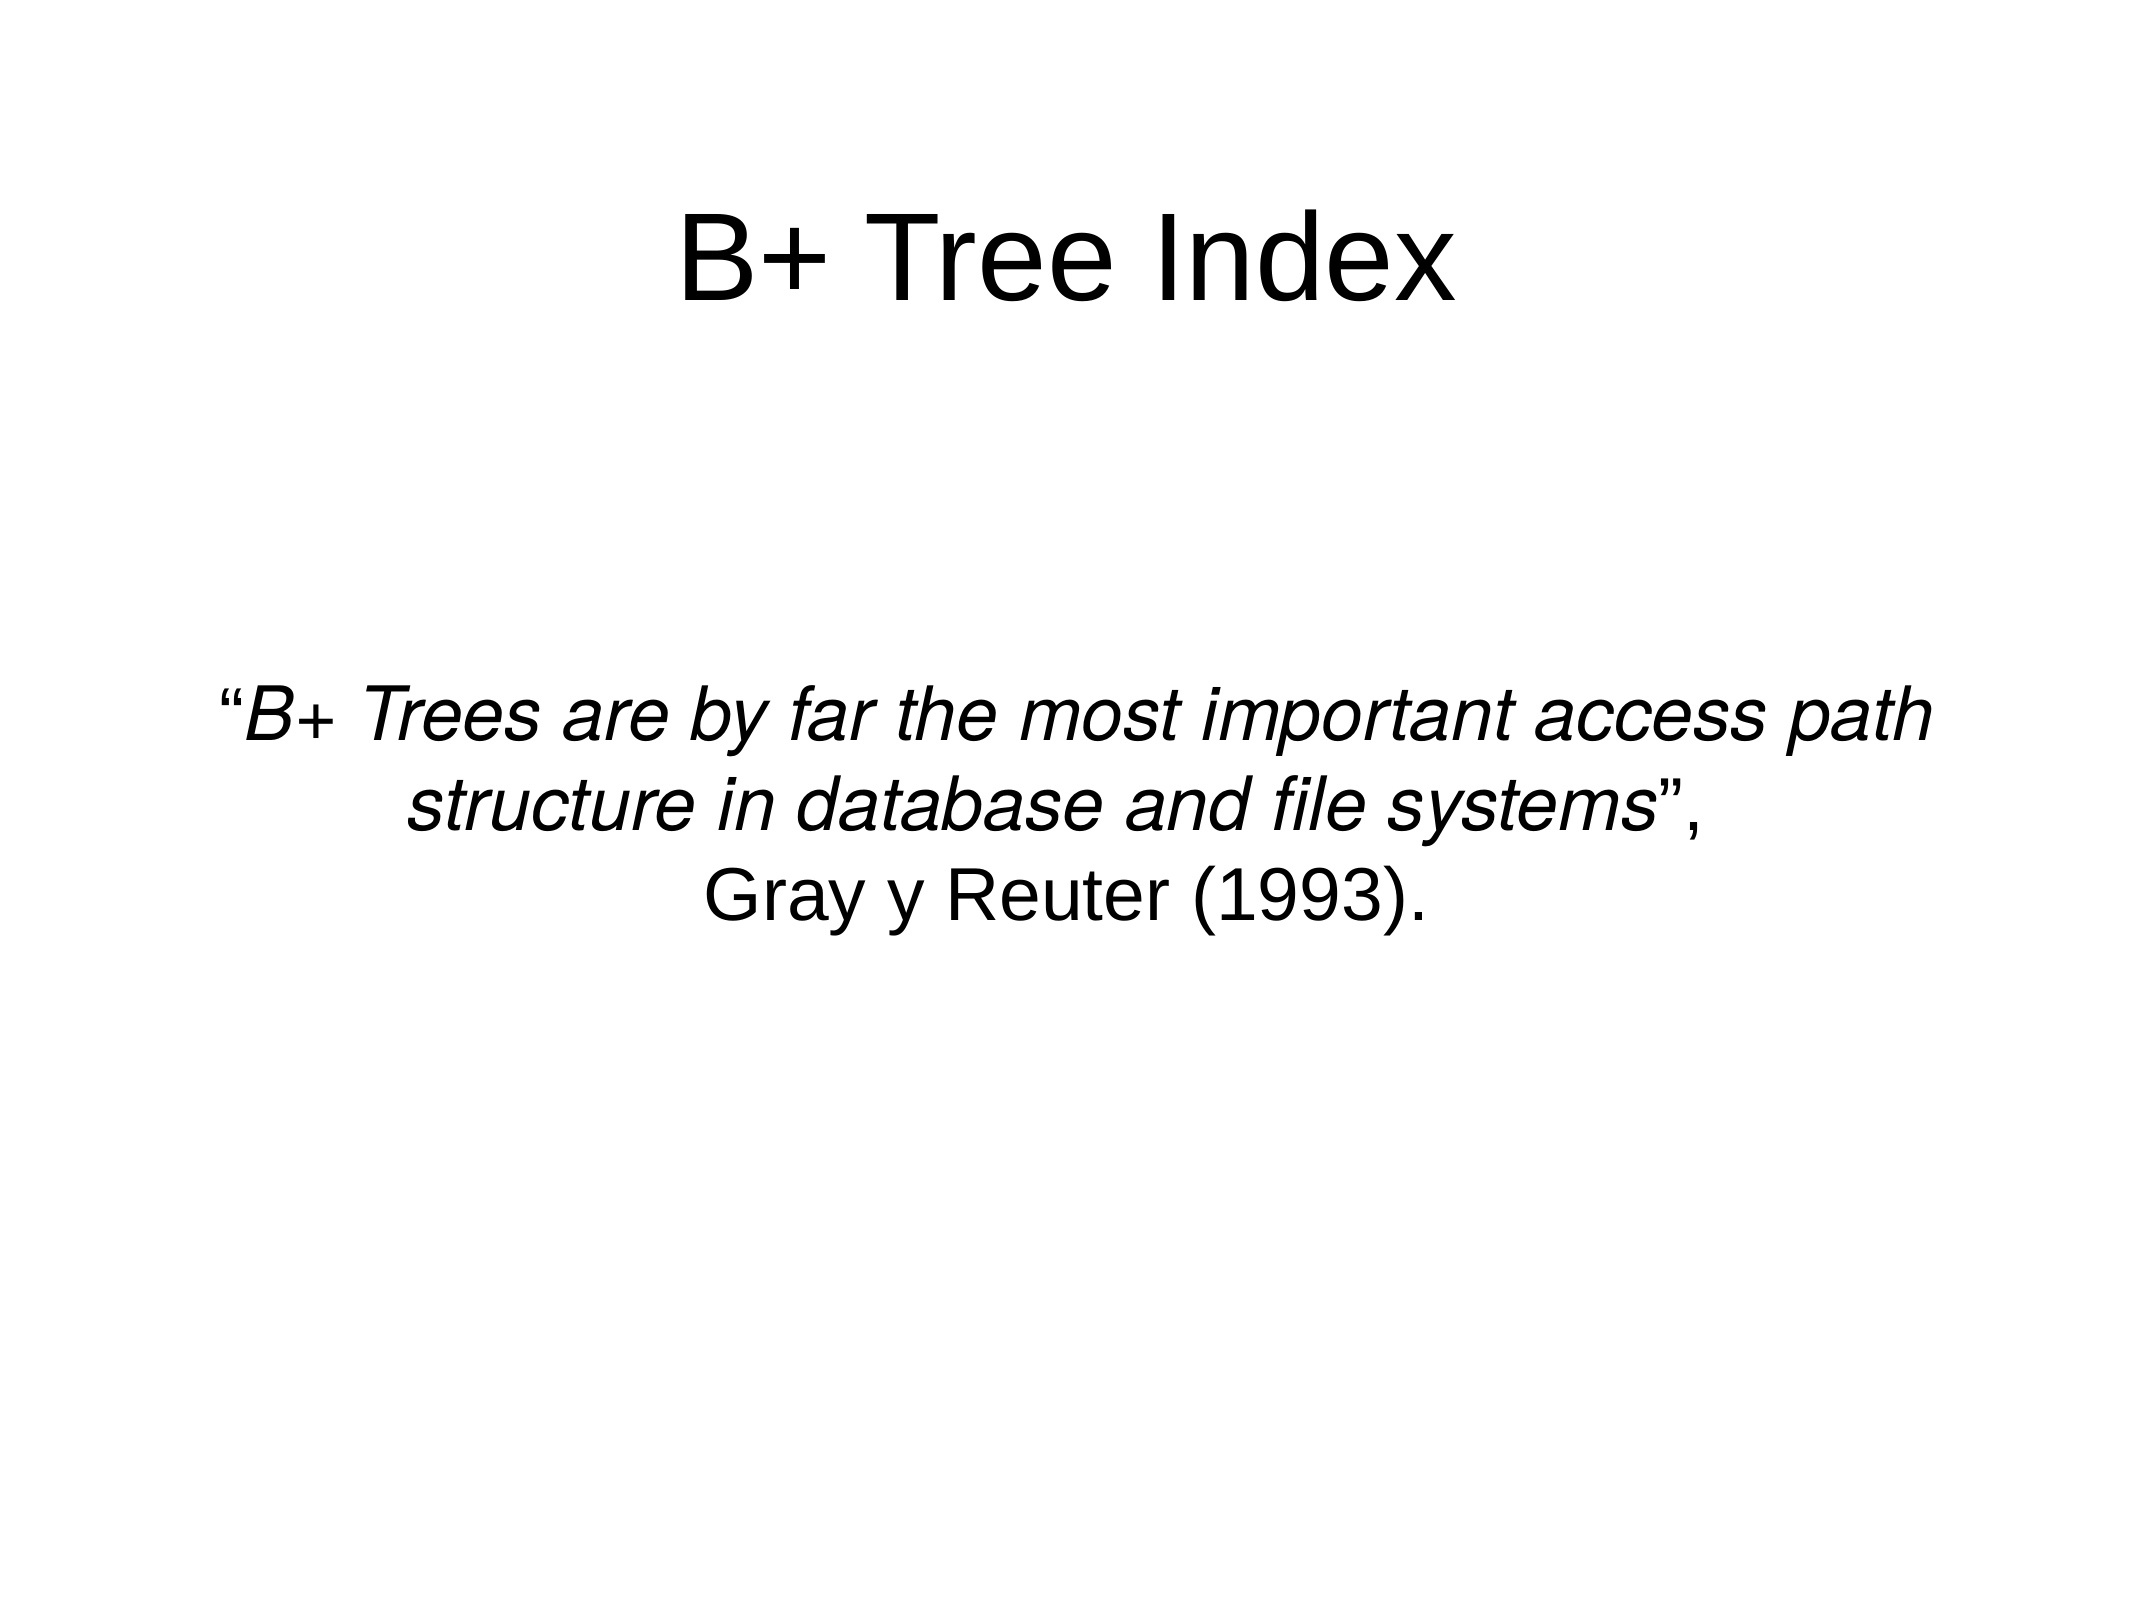

B+ Tree Index
 “B+ Trees are by far the most important access path structure in database and file systems”,
Gray y Reuter (1993).